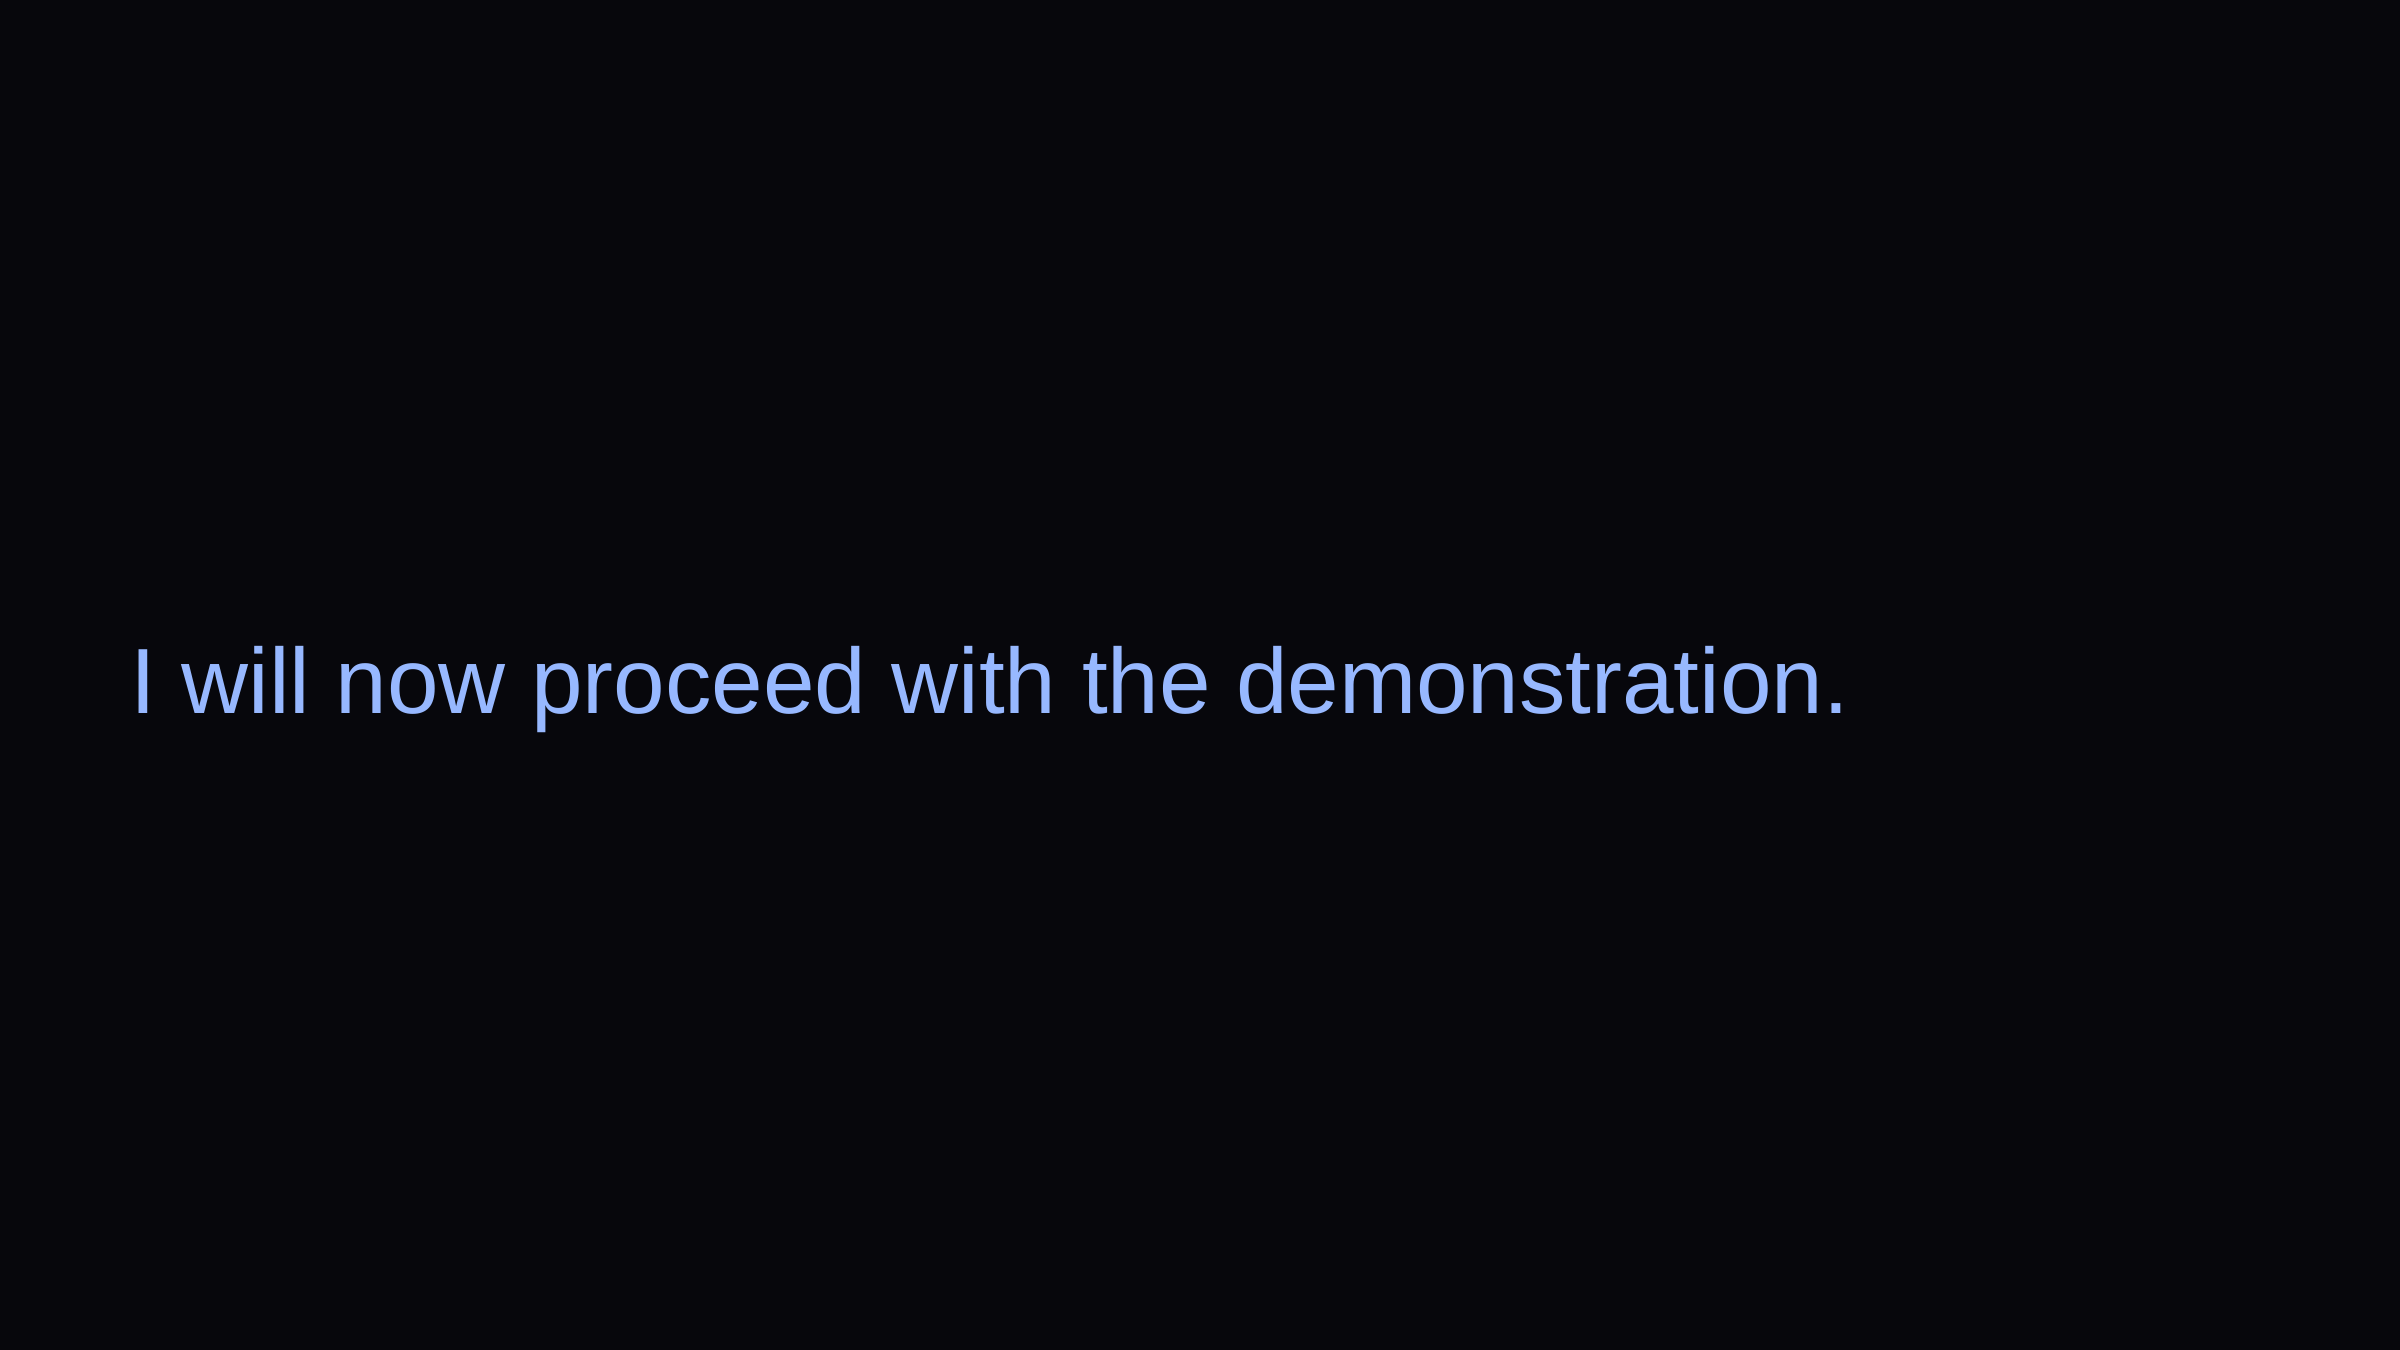

I will now proceed with the demonstration.